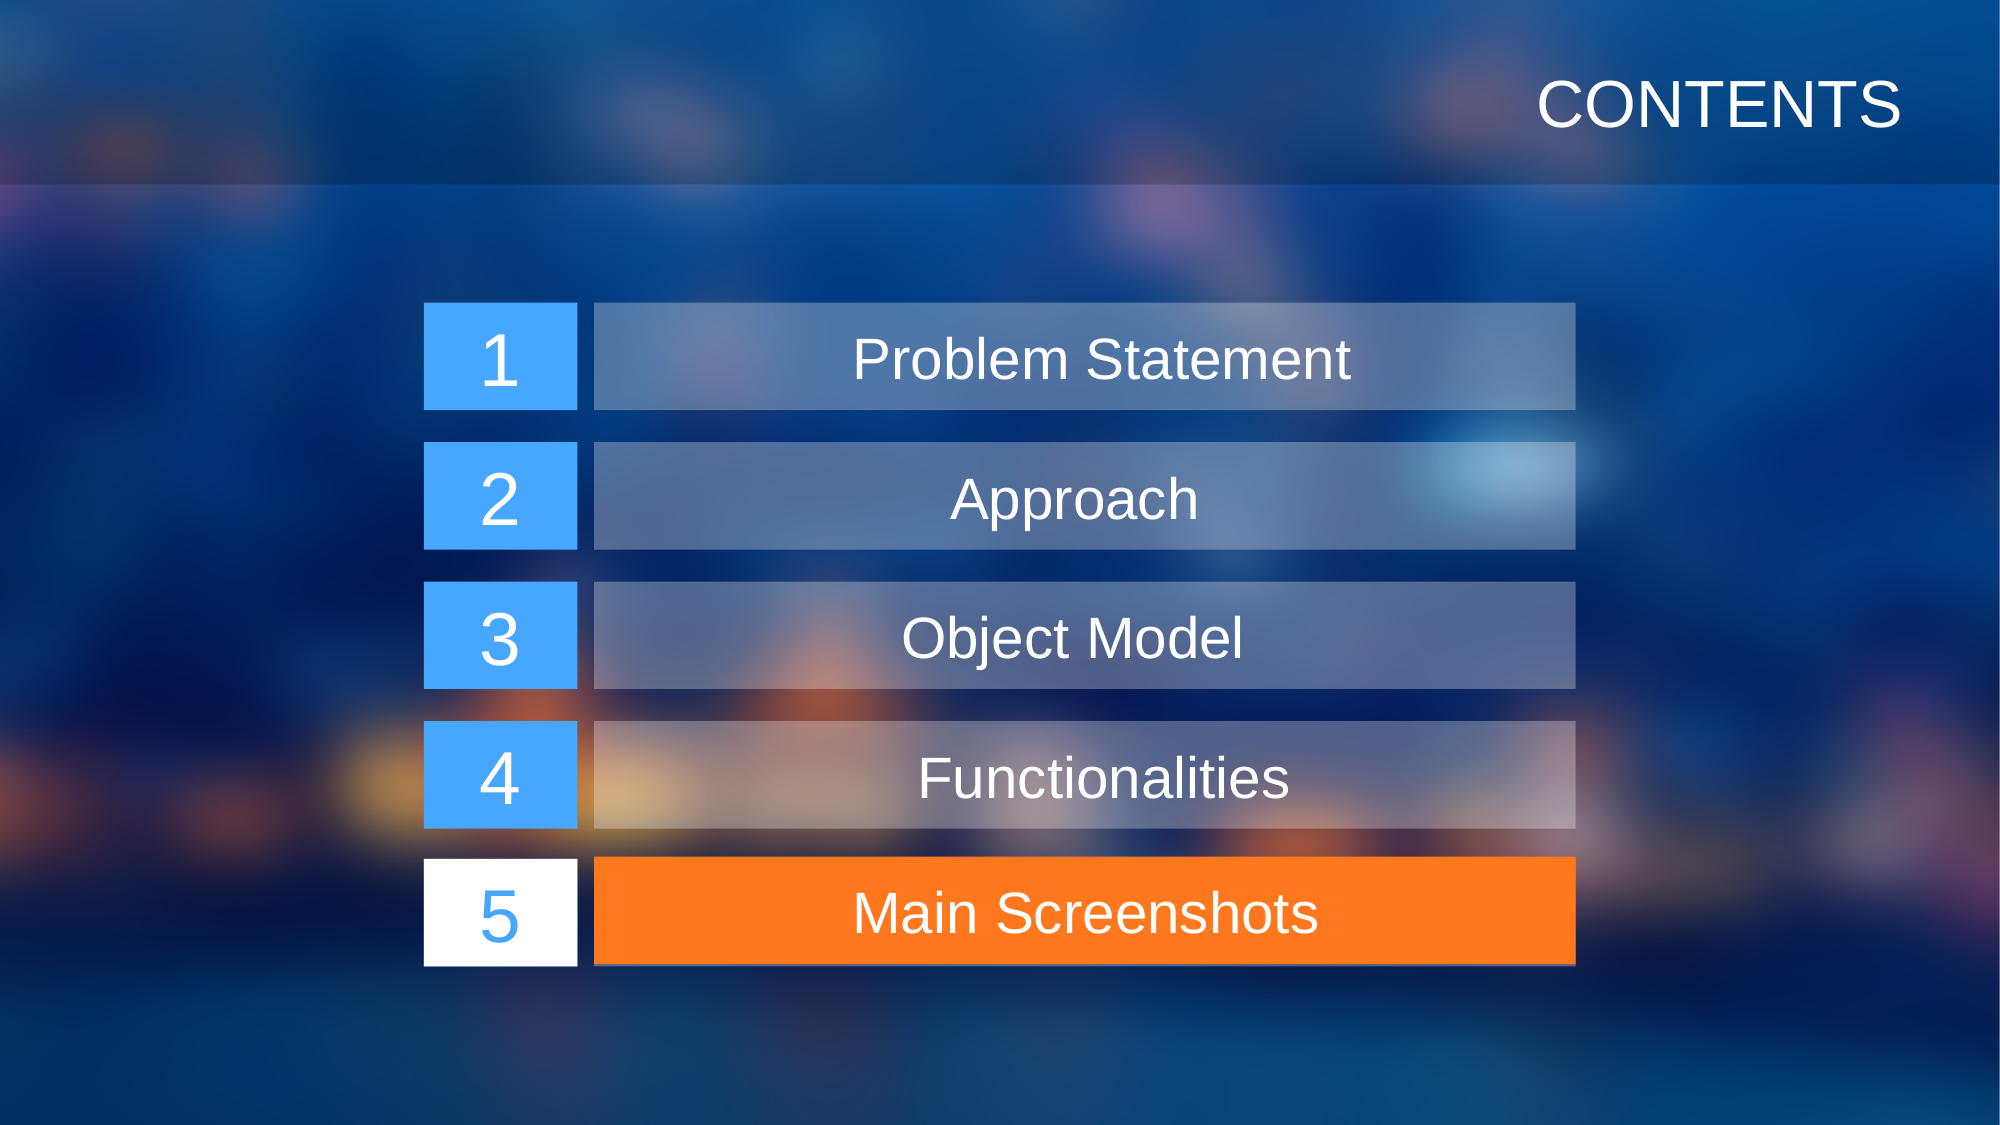

CONTENTS
1
               Problem Statement
2
                     Approach
3
                  Object Model
4
                   Functionalities
               Main Screenshots
5
               Main Screenshots
5